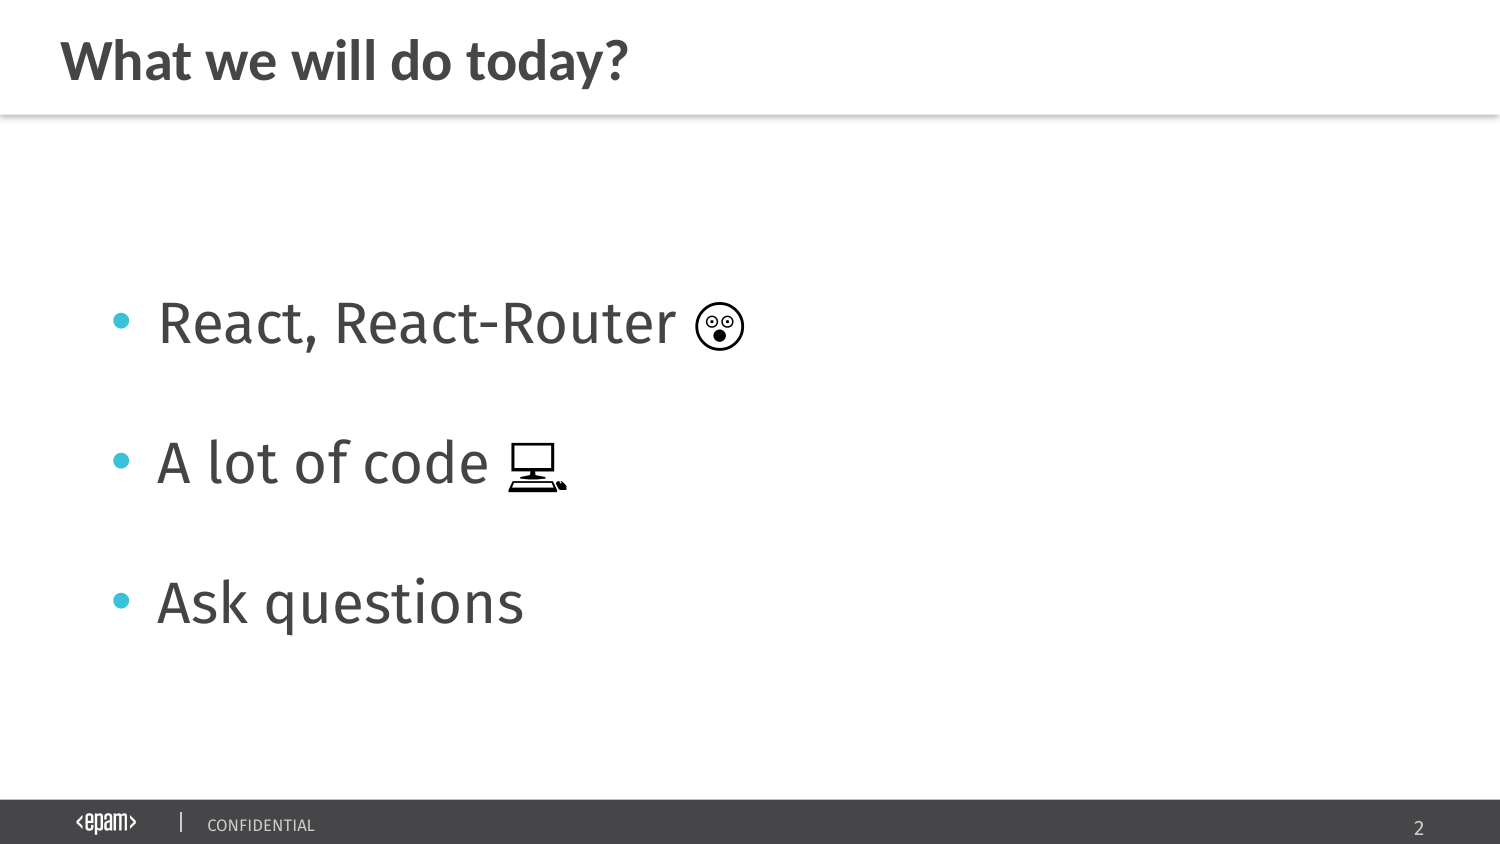

What we will do today?
React, React-Router 😲
A lot of code 💻
Ask questions